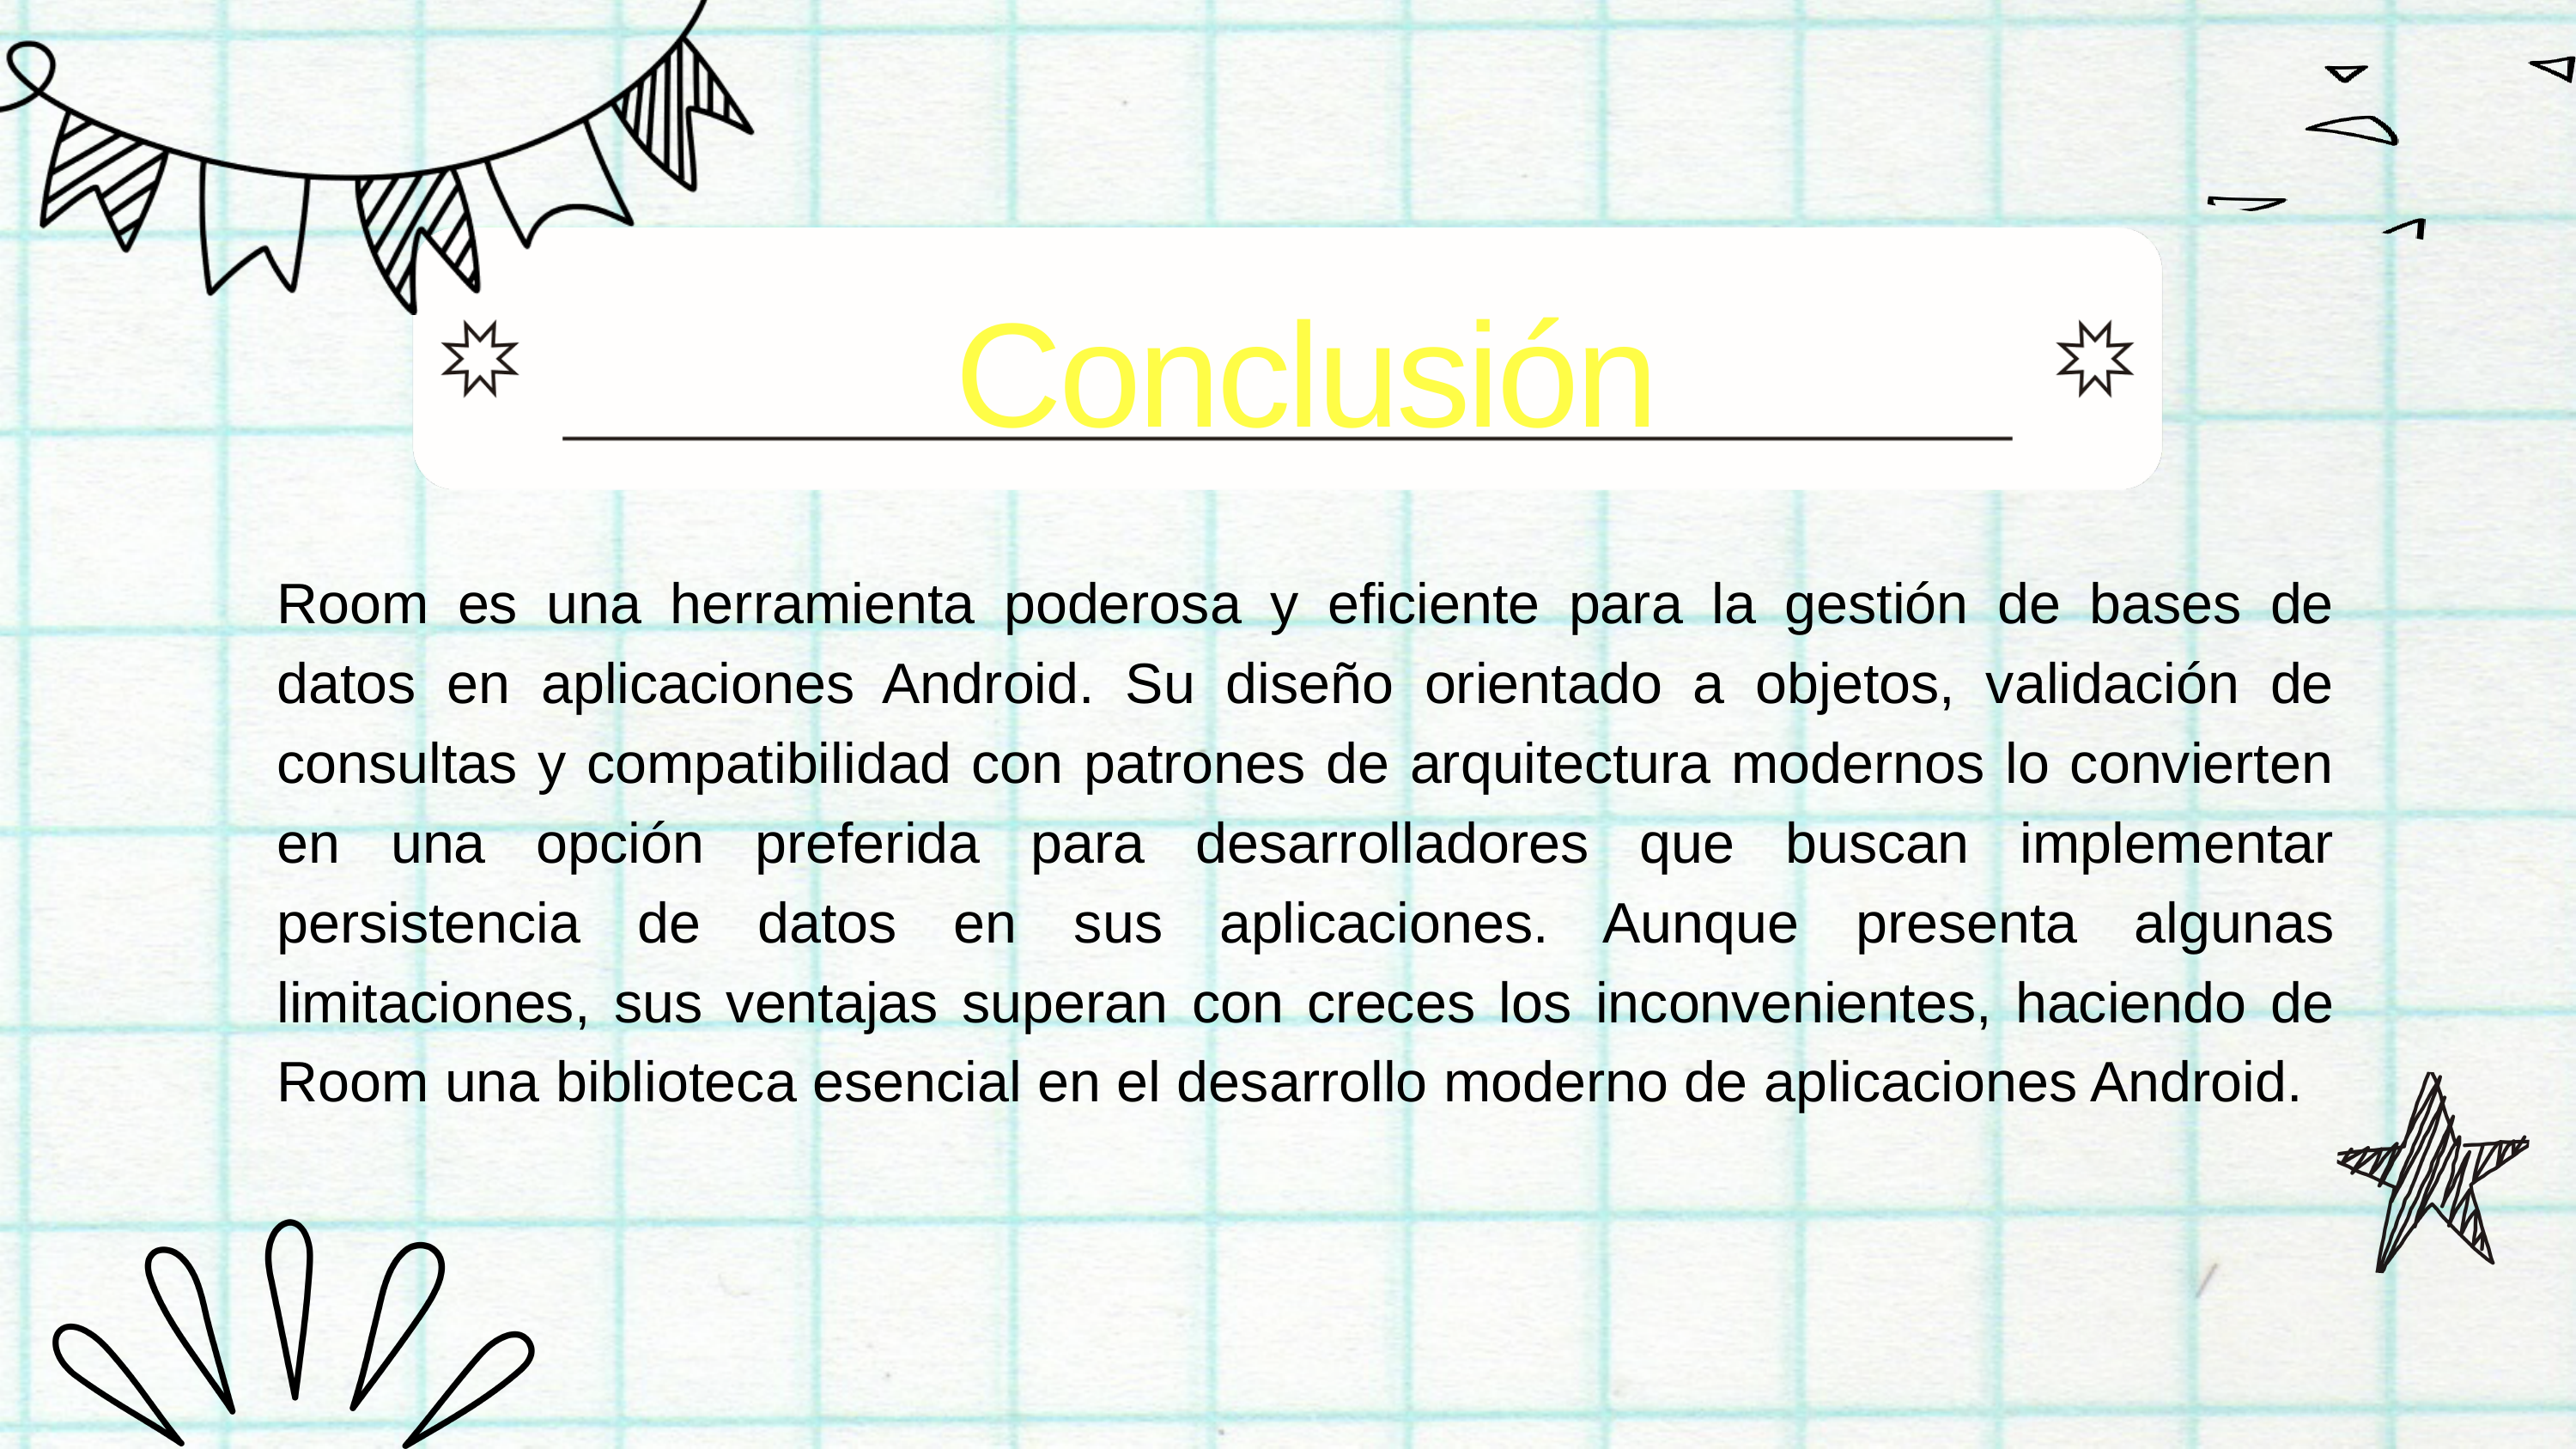

Conclusión
Room es una herramienta poderosa y eficiente para la gestión de bases de datos en aplicaciones Android. Su diseño orientado a objetos, validación de consultas y compatibilidad con patrones de arquitectura modernos lo convierten en una opción preferida para desarrolladores que buscan implementar persistencia de datos en sus aplicaciones. Aunque presenta algunas limitaciones, sus ventajas superan con creces los inconvenientes, haciendo de Room una biblioteca esencial en el desarrollo moderno de aplicaciones Android.